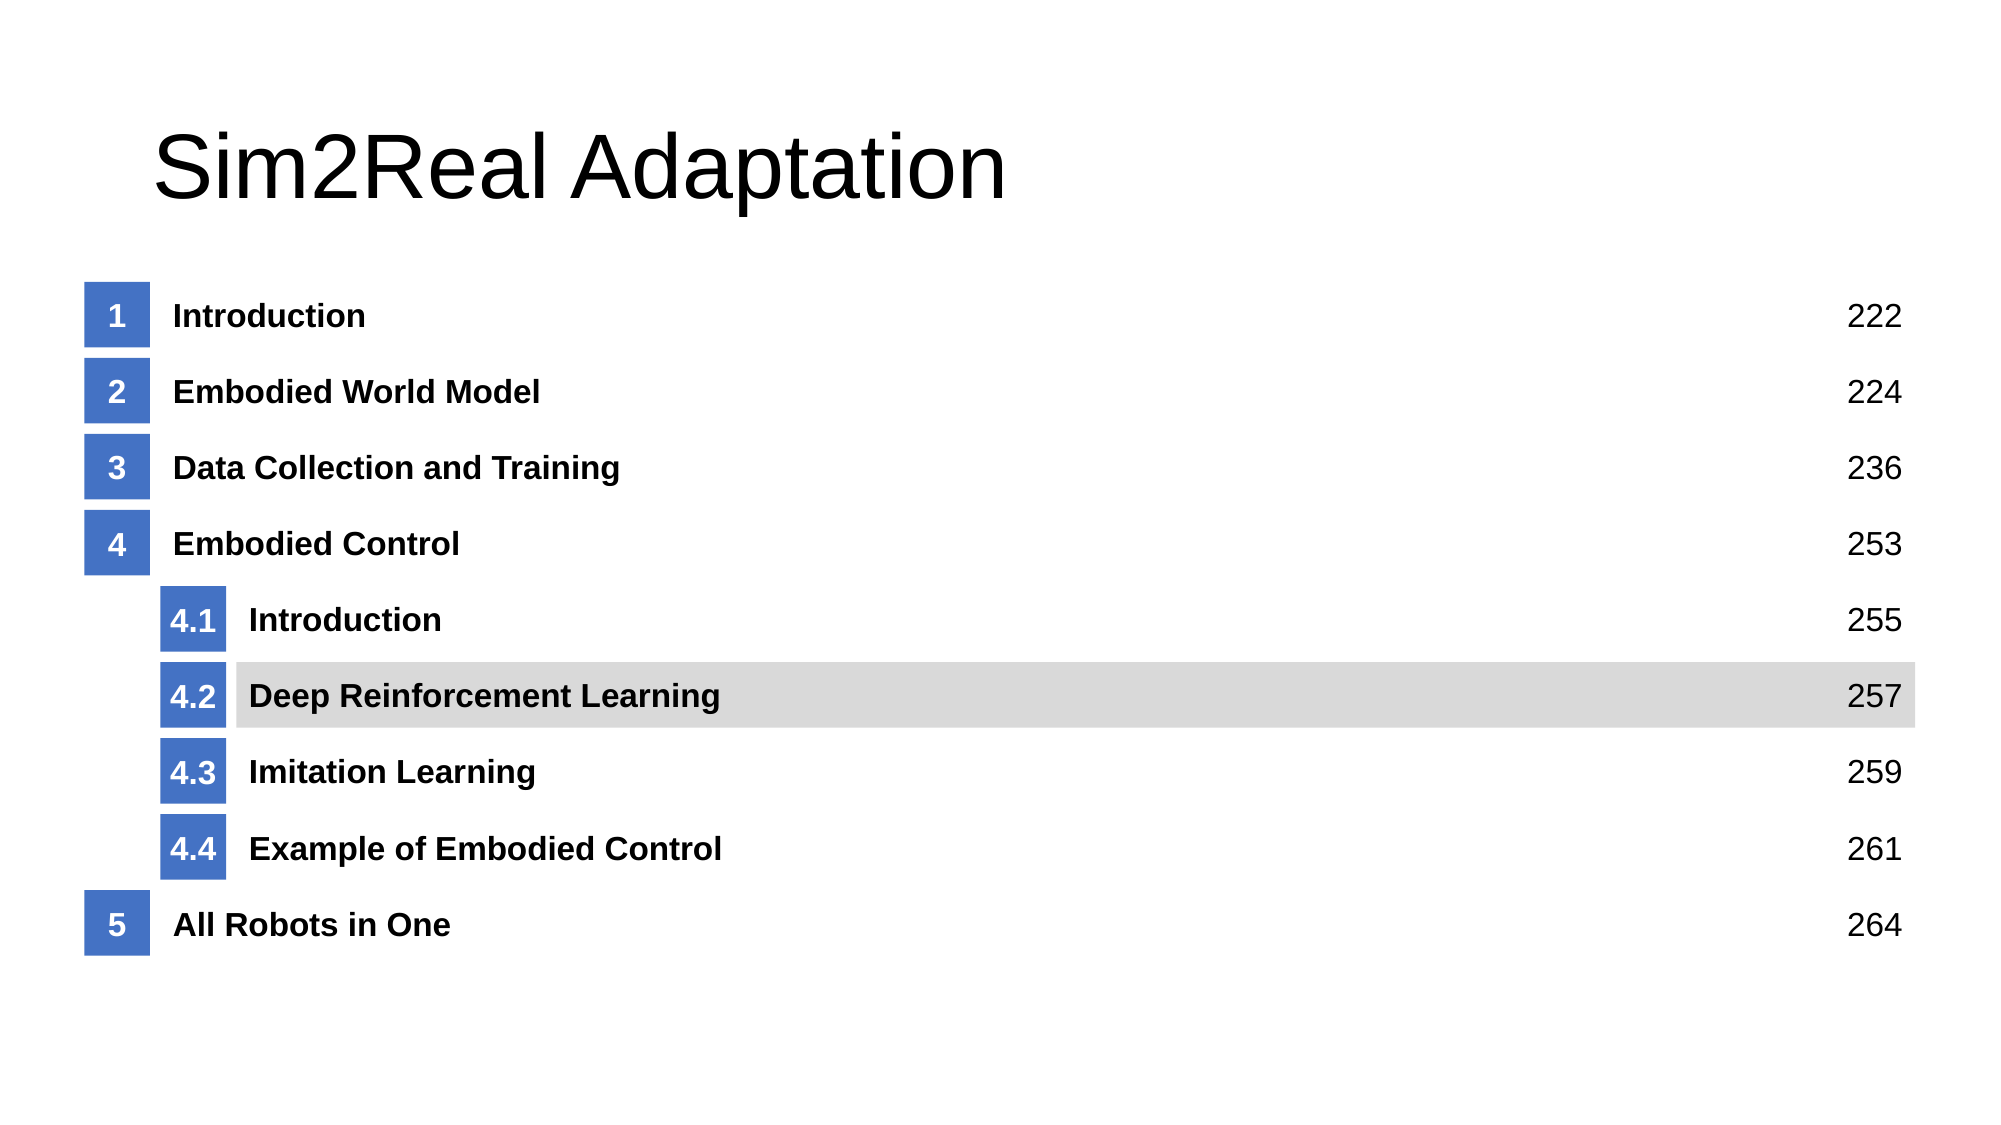

# Sim2Real Adaptation
1
Introduction
222
2
Embodied World Model
224
3
Data Collection and Training
236
4
Embodied Control
253
4.1
Introduction
255
4.2

Deep Reinforcement Learning
257
4.3
Imitation Learning
259
4.4
Example of Embodied Control
261
5
All Robots in One
264